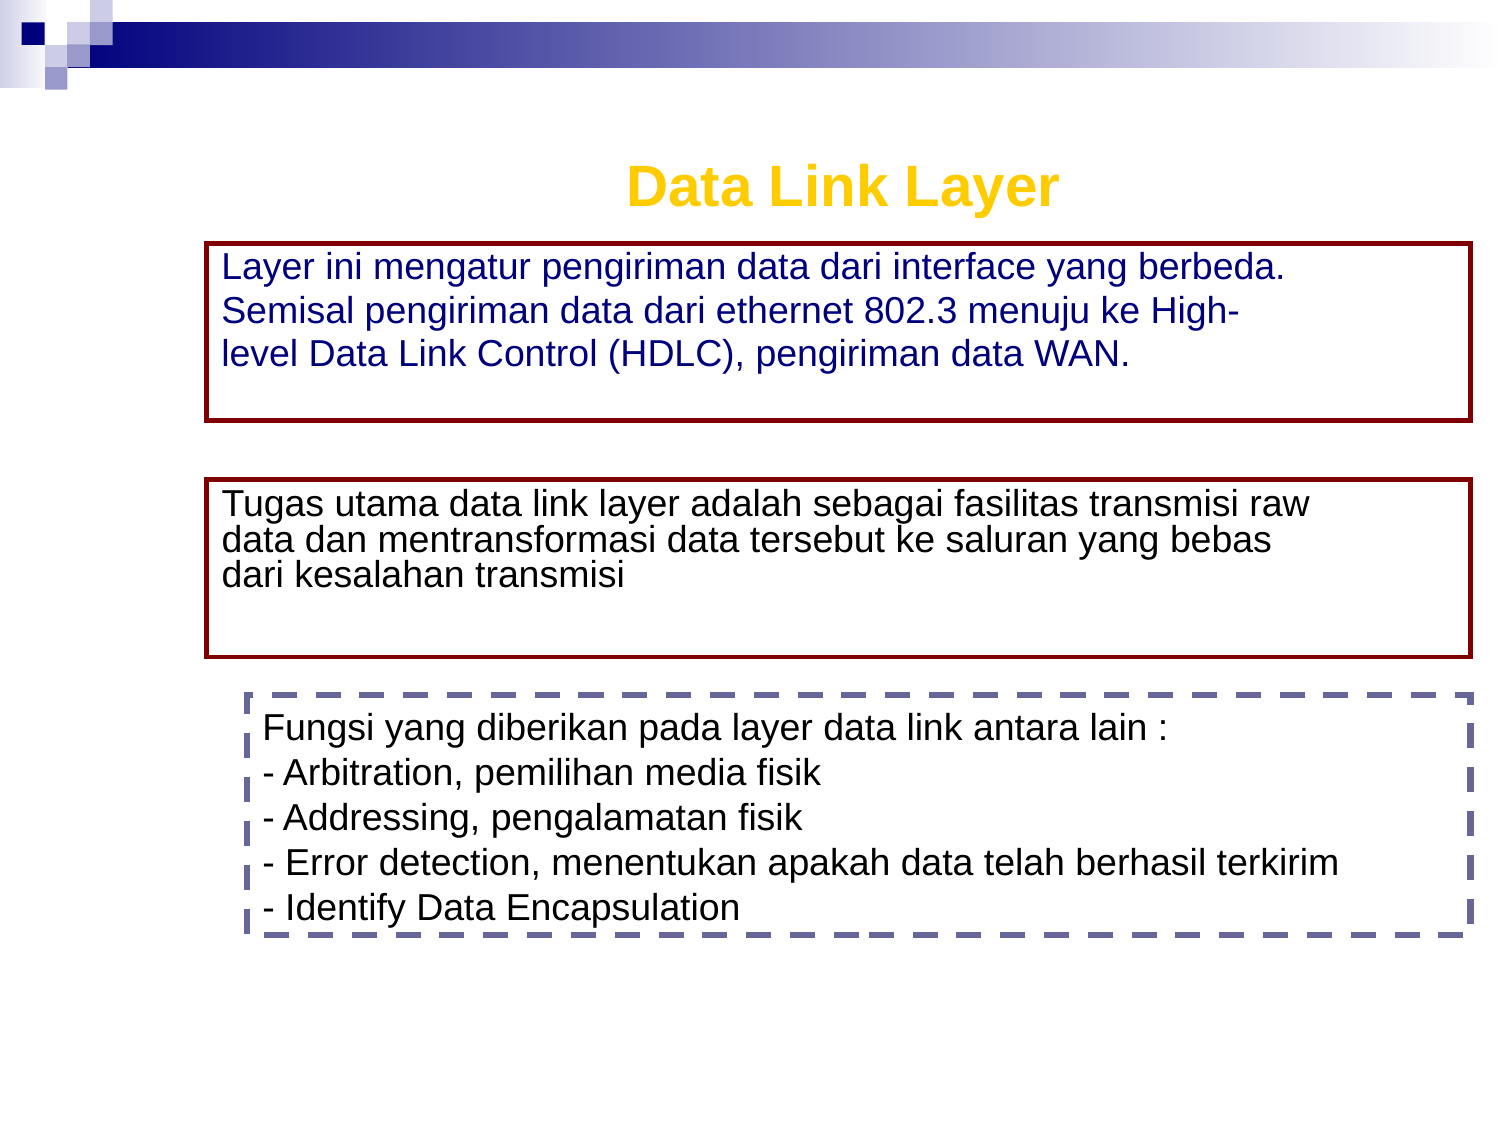

# Data Link Layer
Layer ini mengatur pengiriman data dari interface yang berbeda.
Semisal pengiriman data dari ethernet 802.3 menuju ke High-
level Data Link Control (HDLC), pengiriman data WAN.
Tugas utama data link layer adalah sebagai fasilitas transmisi raw
data dan mentransformasi data tersebut ke saluran yang bebas
dari kesalahan transmisi
Fungsi yang diberikan pada layer data link antara lain :
- Arbitration, pemilihan media fisik
- Addressing, pengalamatan fisik
- Error detection, menentukan apakah data telah berhasil terkirim
- Identify Data Encapsulation